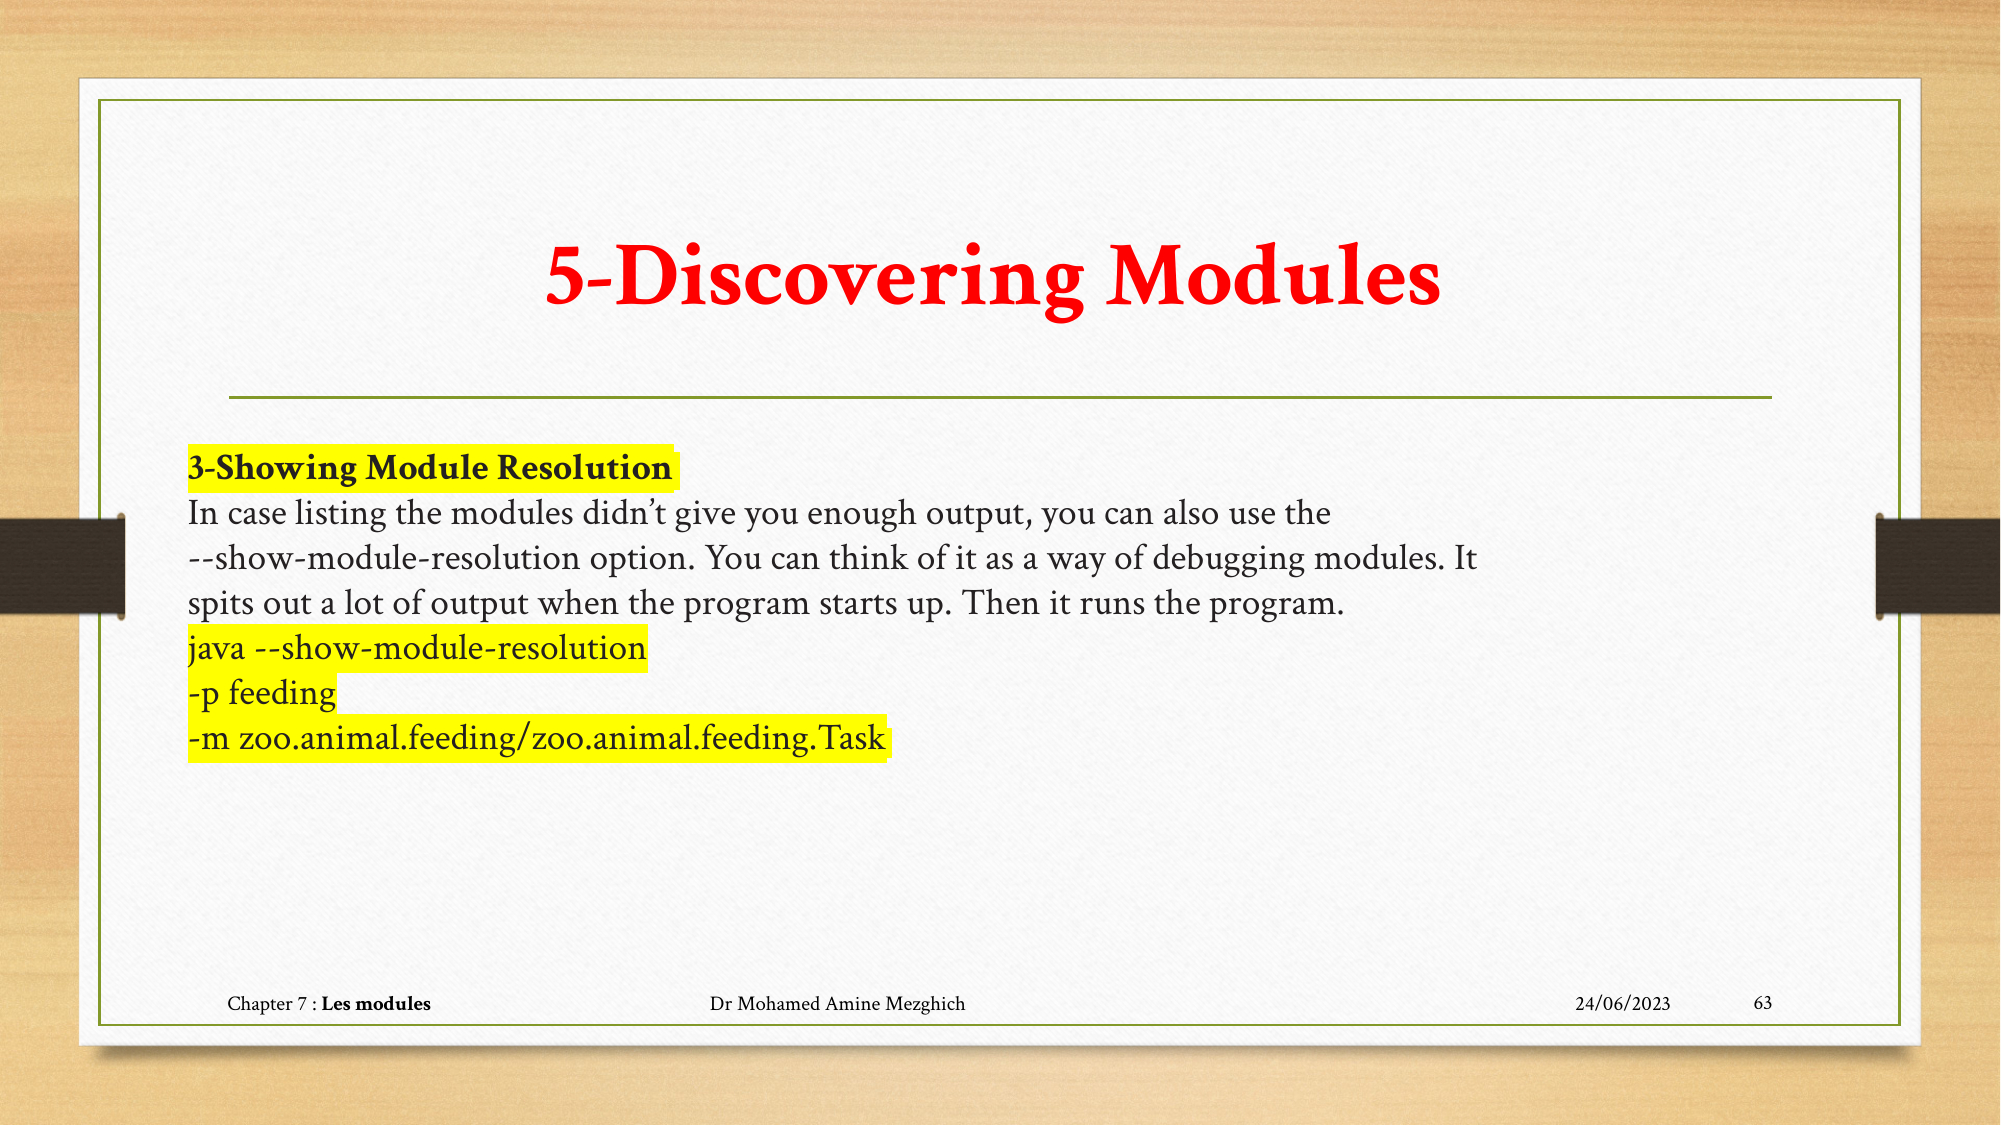

# 5-Discovering Modules
3-Showing Module Resolution
In case listing the modules didn’t give you enough output, you can also use the
--show-module-resolution option. You can think of it as a way of debugging modules. It
spits out a lot of output when the program starts up. Then it runs the program.
java --show-module-resolution
-p feeding
-m zoo.animal.feeding/zoo.animal.feeding.Task
Chapter 7 : Les modules                                                            Dr Mohamed Amine Mezghich
24/06/2023
63